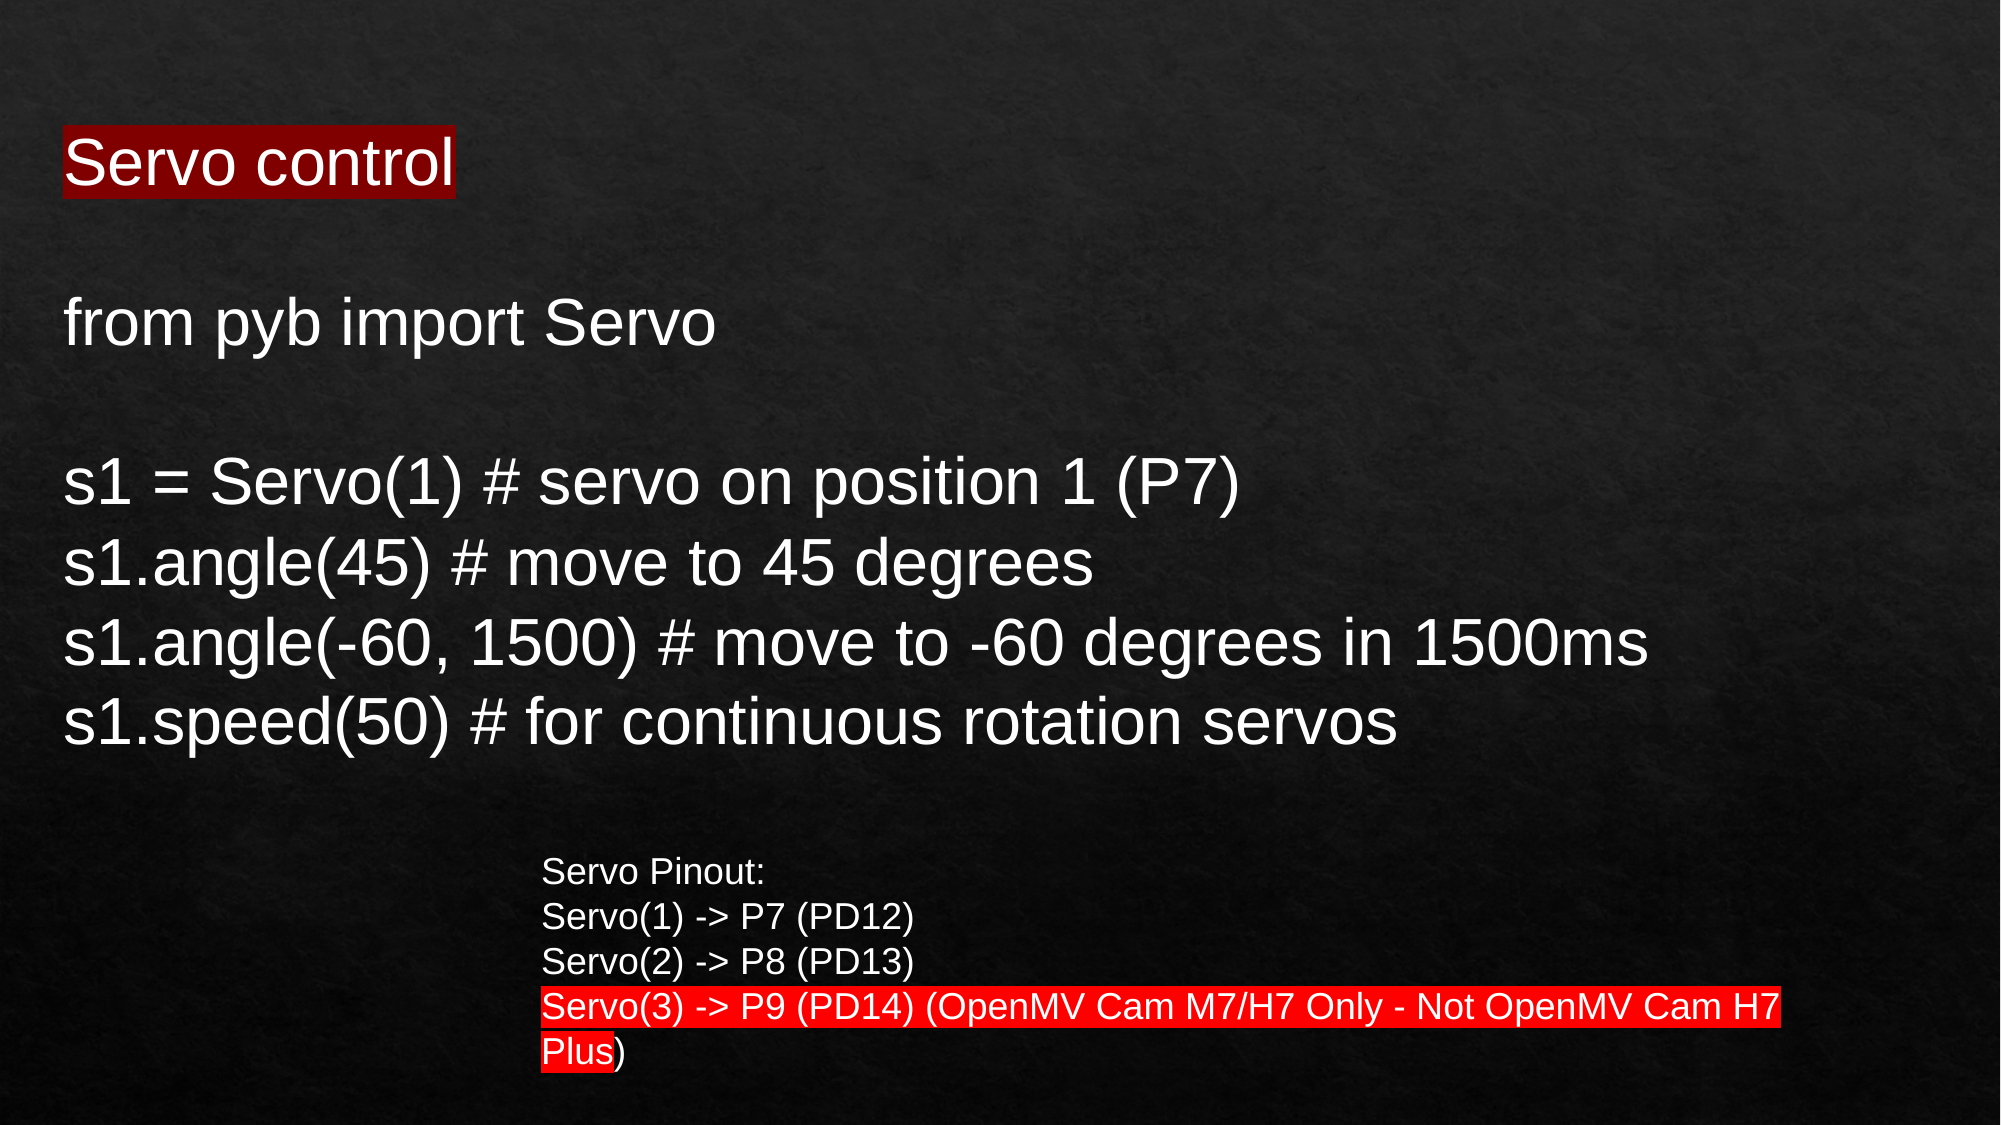

Servo control

from pyb import Servo

s1 = Servo(1) # servo on position 1 (P7)
s1.angle(45) # move to 45 degrees
s1.angle(-60, 1500) # move to -60 degrees in 1500ms
s1.speed(50) # for continuous rotation servos
Servo Pinout:
Servo(1) -> P7 (PD12)
Servo(2) -> P8 (PD13)
Servo(3) -> P9 (PD14) (OpenMV Cam M7/H7 Only - Not OpenMV Cam H7 Plus)